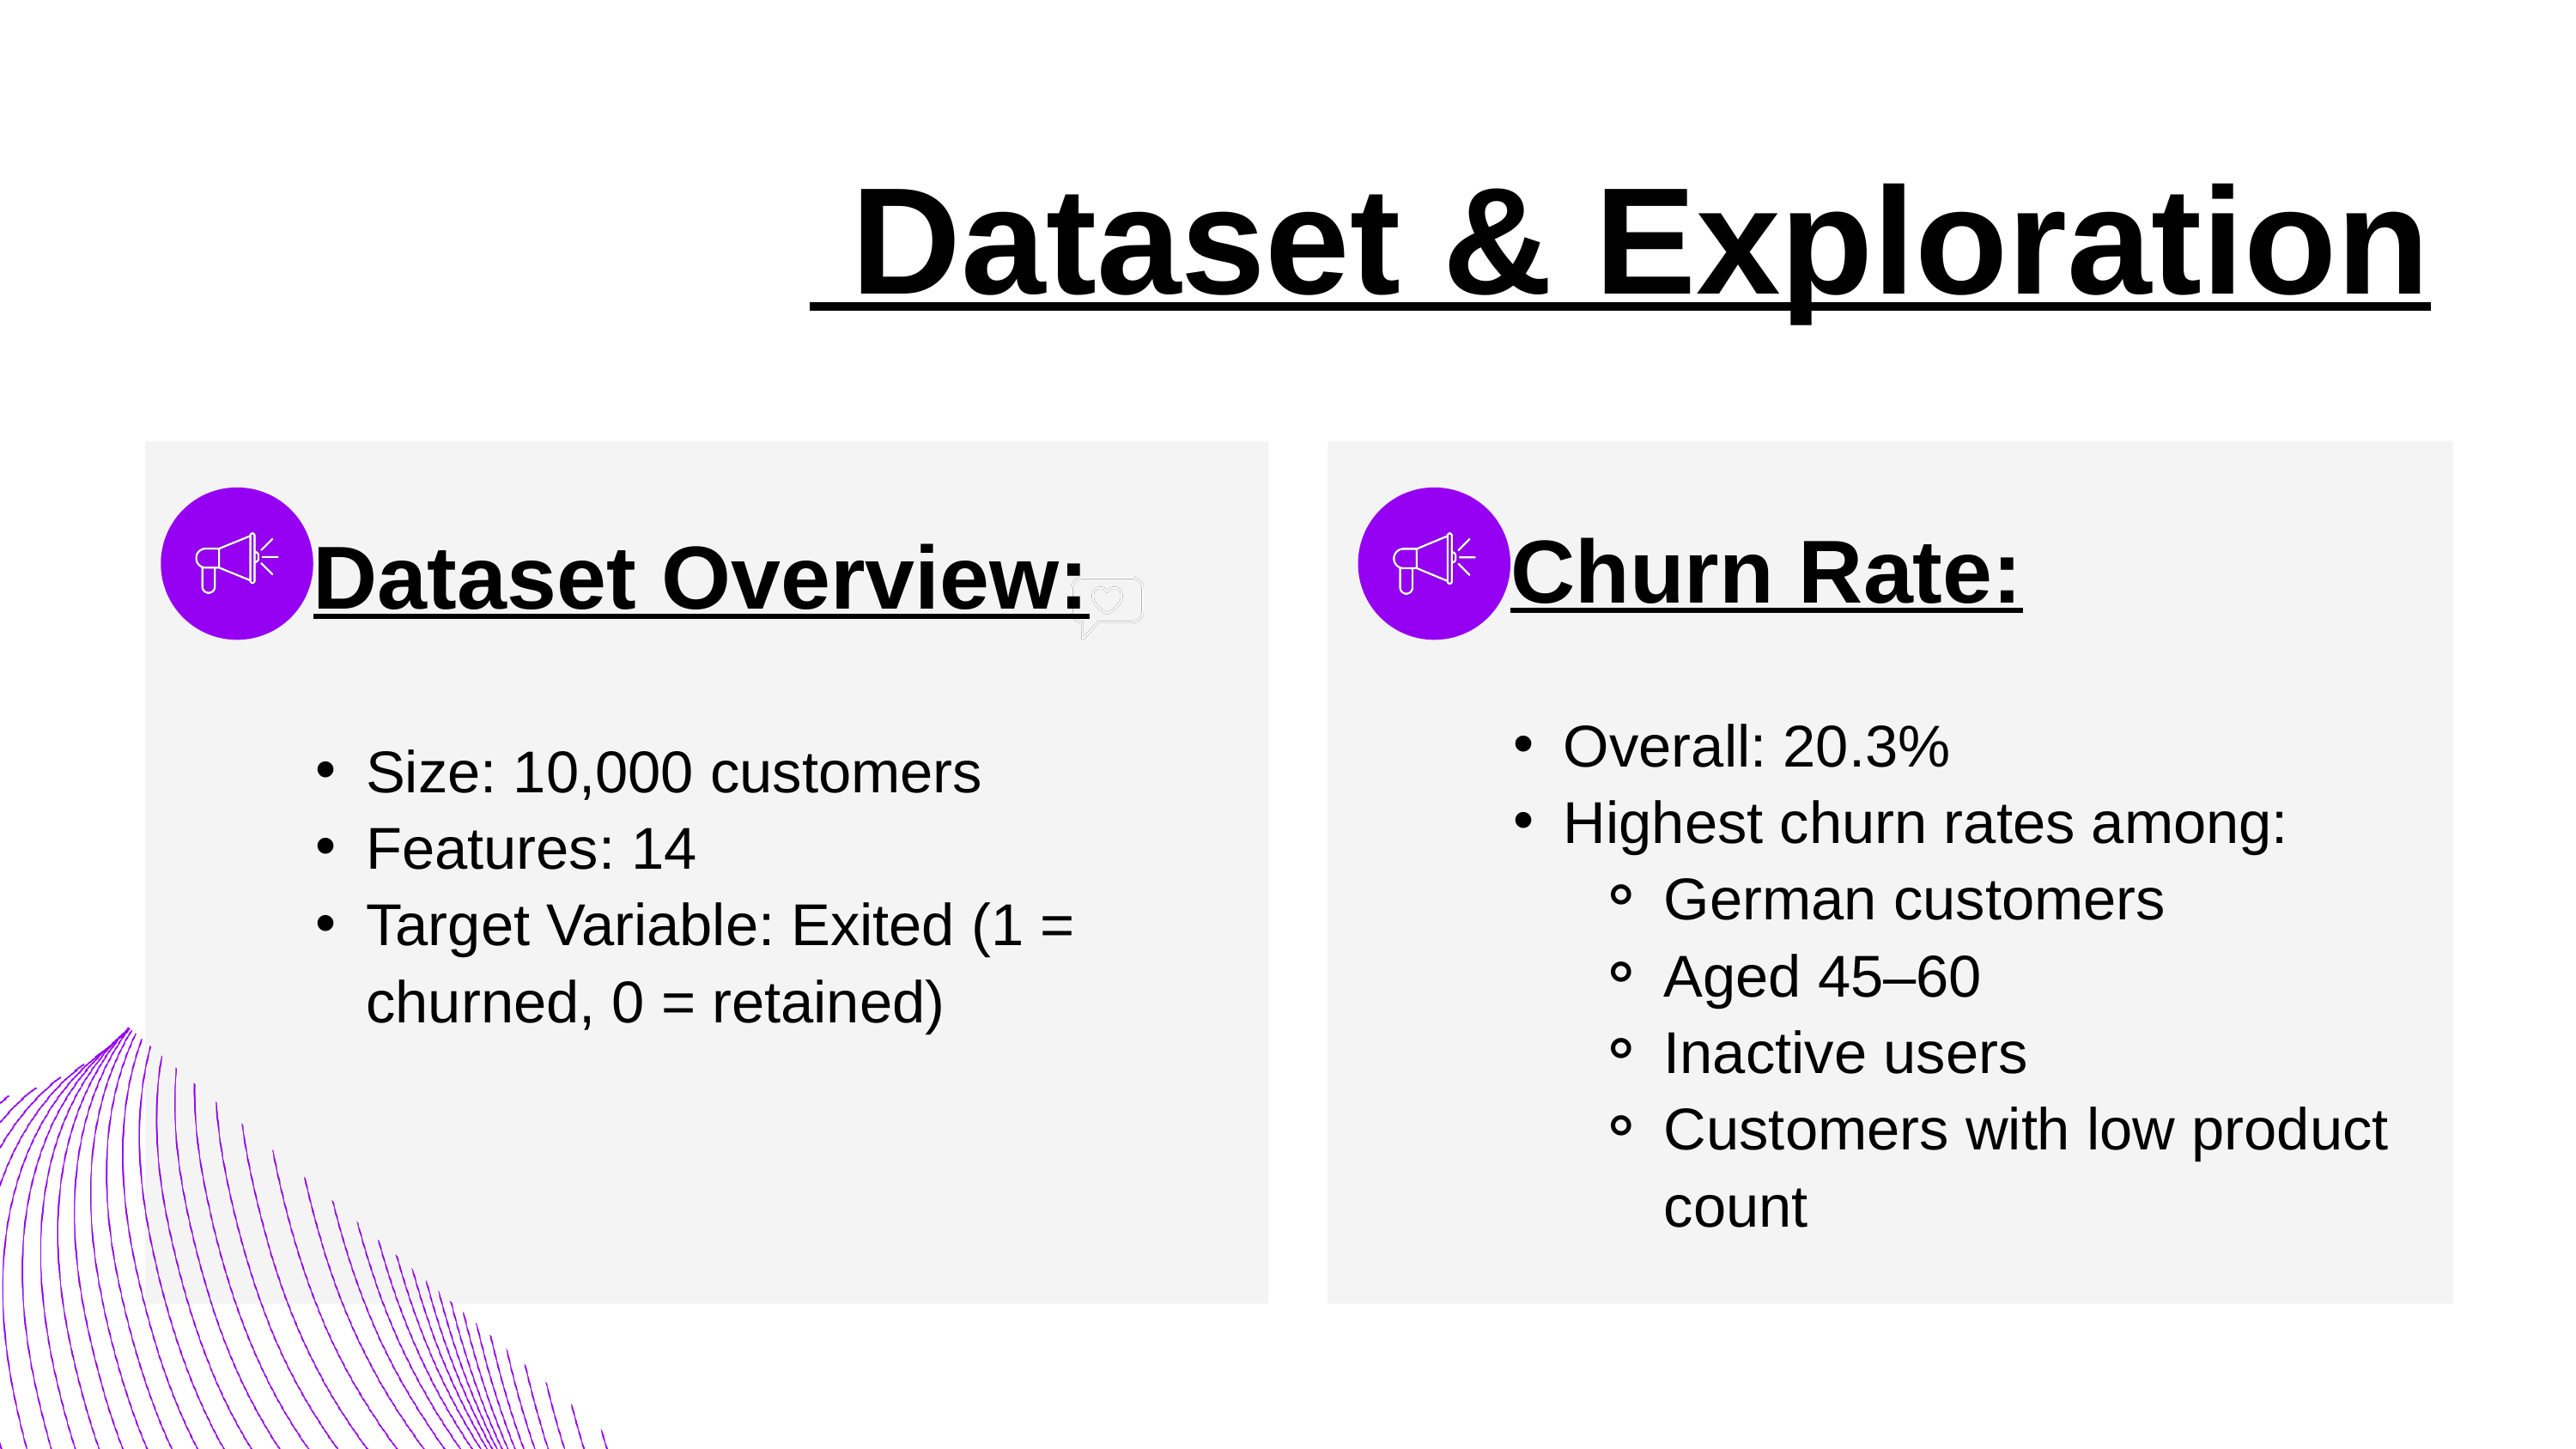

Dataset & Exploration

Churn Rate:
Dataset Overview:

Overall: 20.3%
Highest churn rates among:
German customers
Aged 45–60
Inactive users
Customers with low product count

Size: 10,000 customers
Features: 14
Target Variable: Exited (1 = churned, 0 = retained)